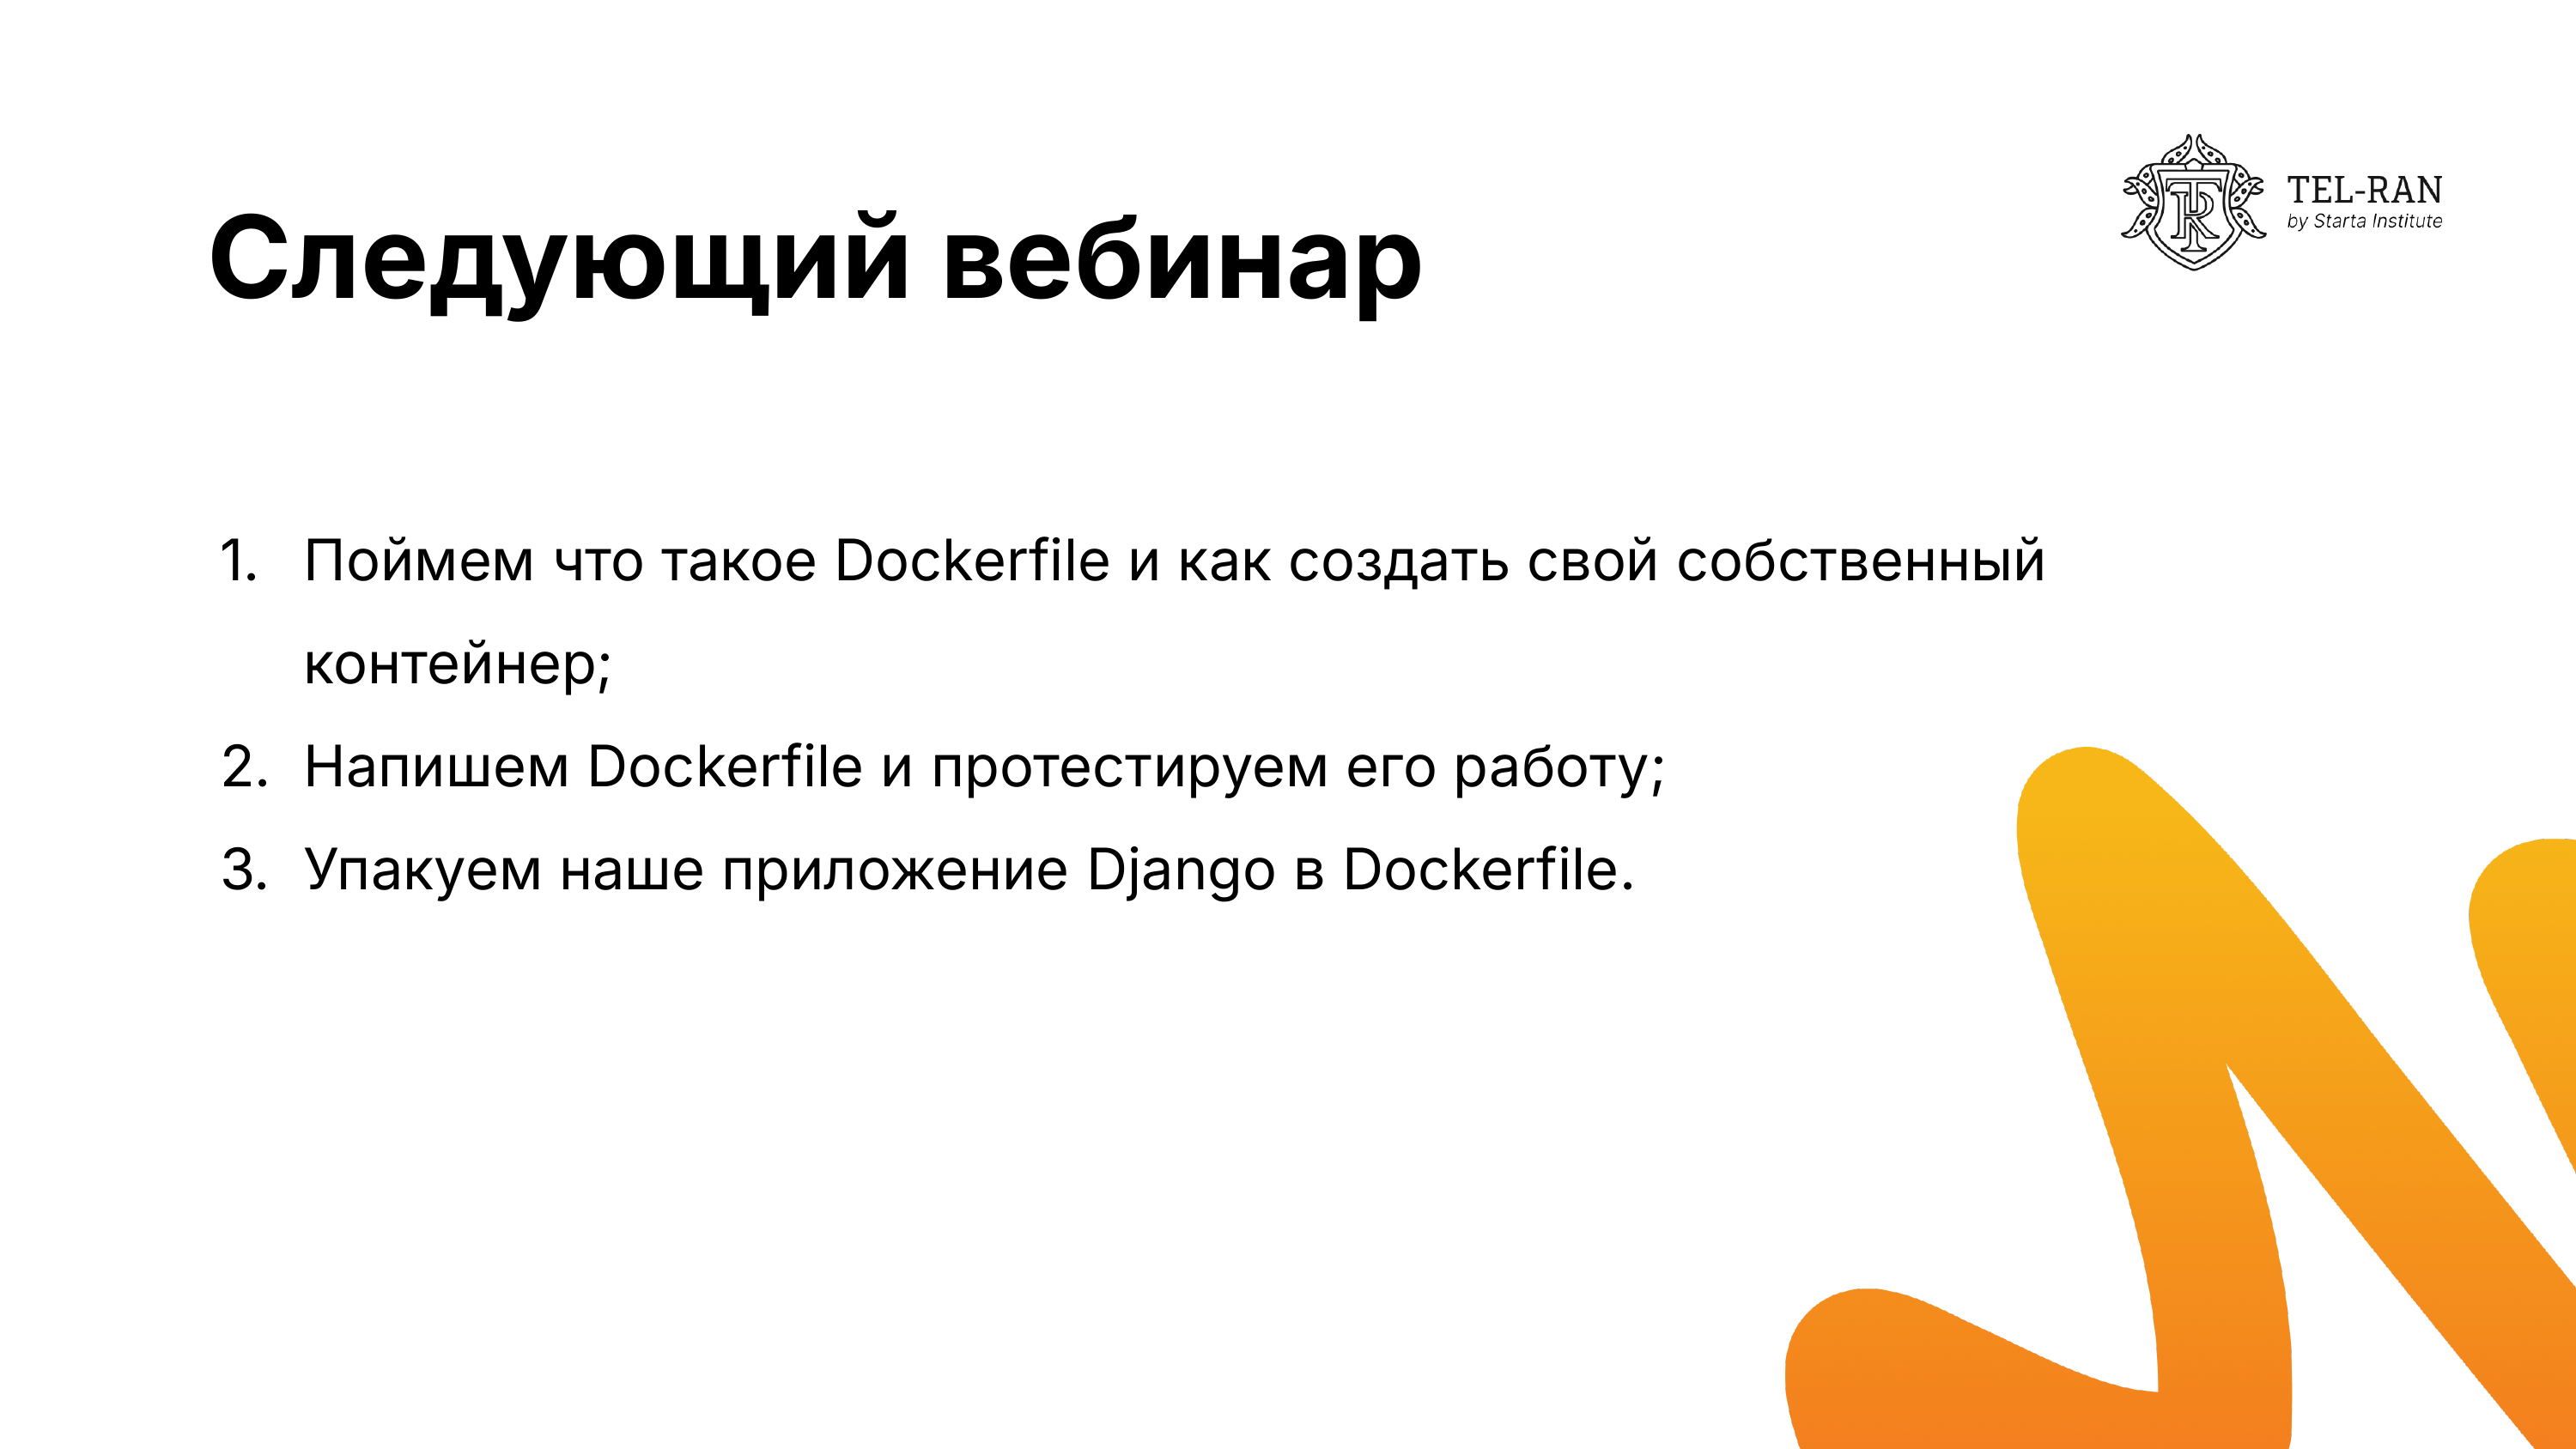

Следующий вебинар
Поймем что такое Dockerfile и как создать свой собственный контейнер;
Напишем Dockerfile и протестируем его работу;
Упакуем наше приложение Django в Dockerfile.